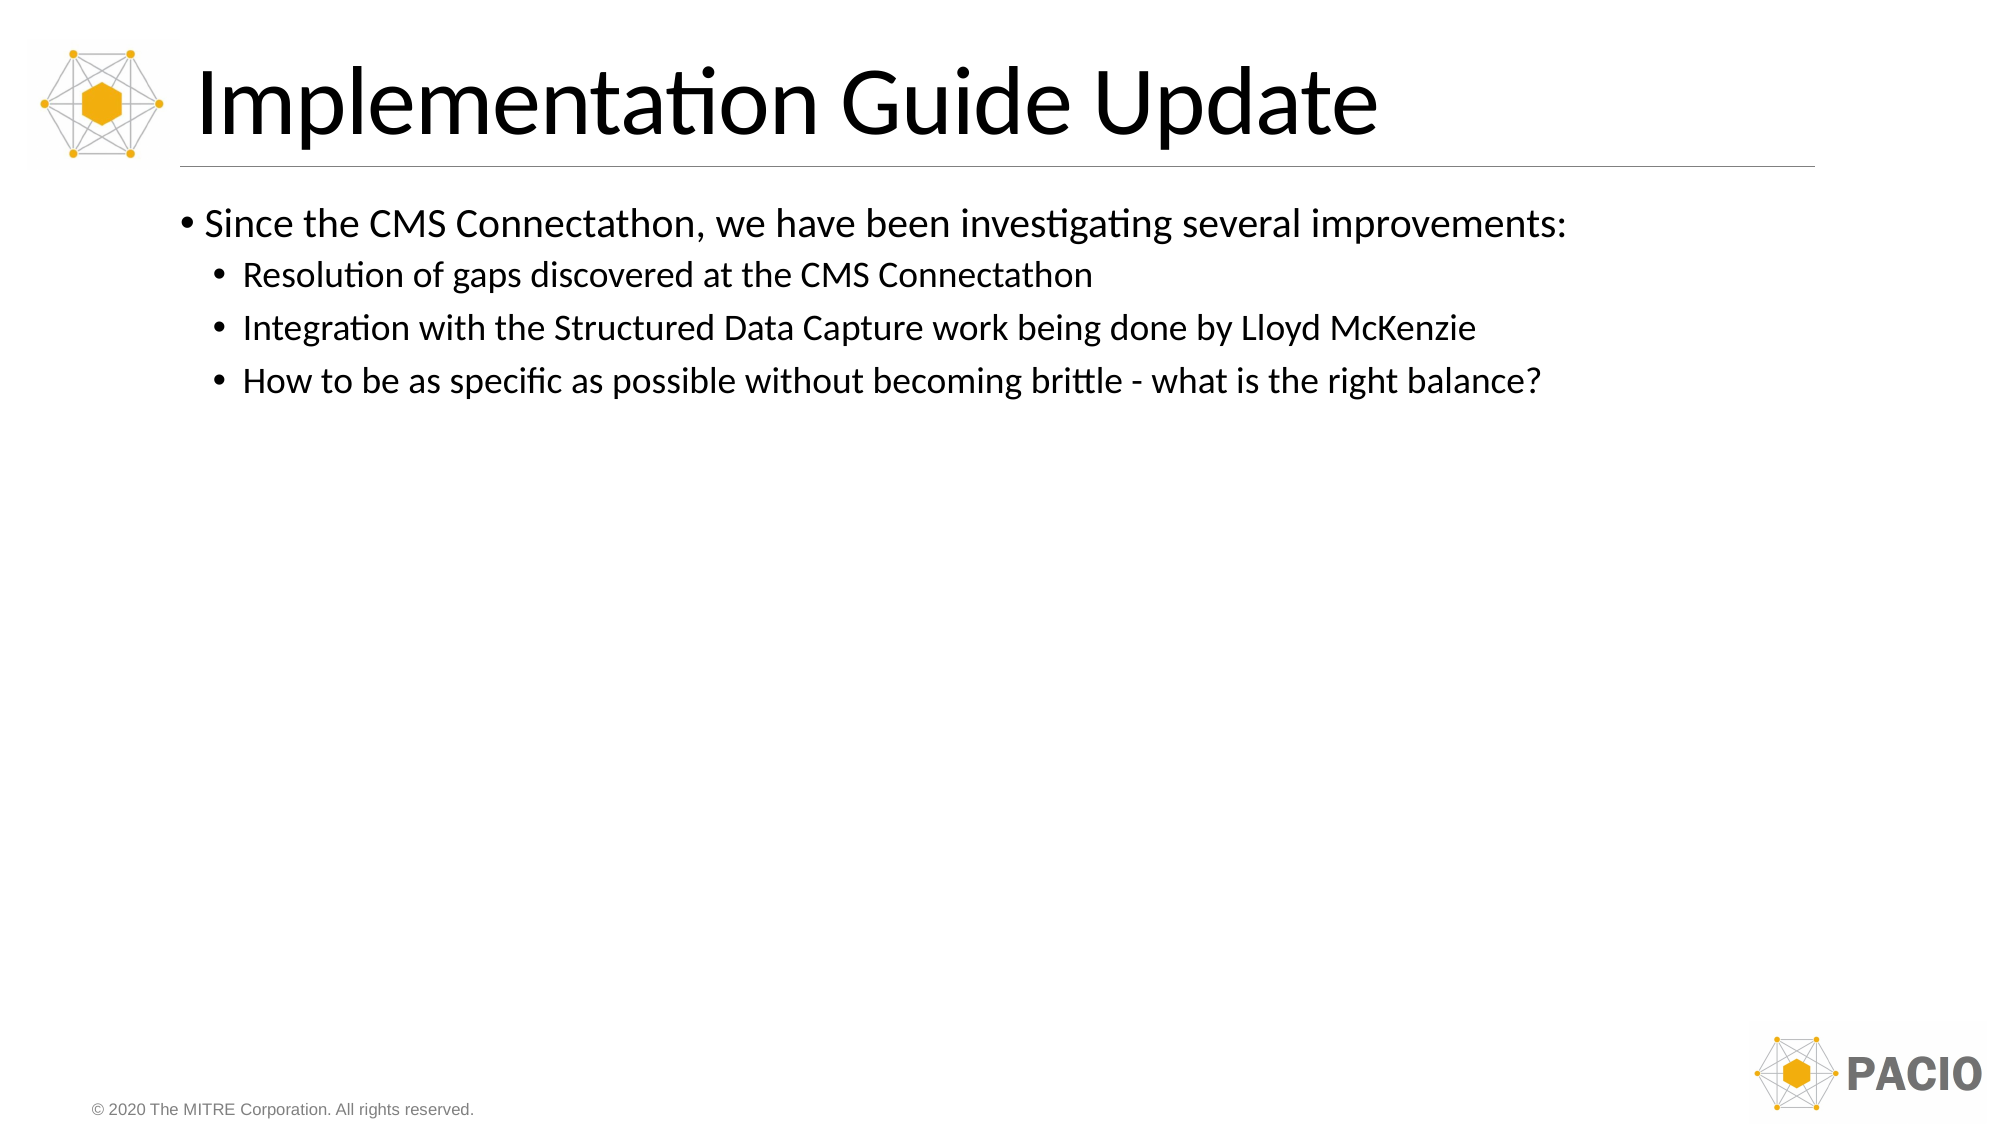

# Implementation Guide Update
 Since the CMS Connectathon, we have been investigating several improvements:
Resolution of gaps discovered at the CMS Connectathon
Integration with the Structured Data Capture work being done by Lloyd McKenzie
How to be as specific as possible without becoming brittle - what is the right balance?